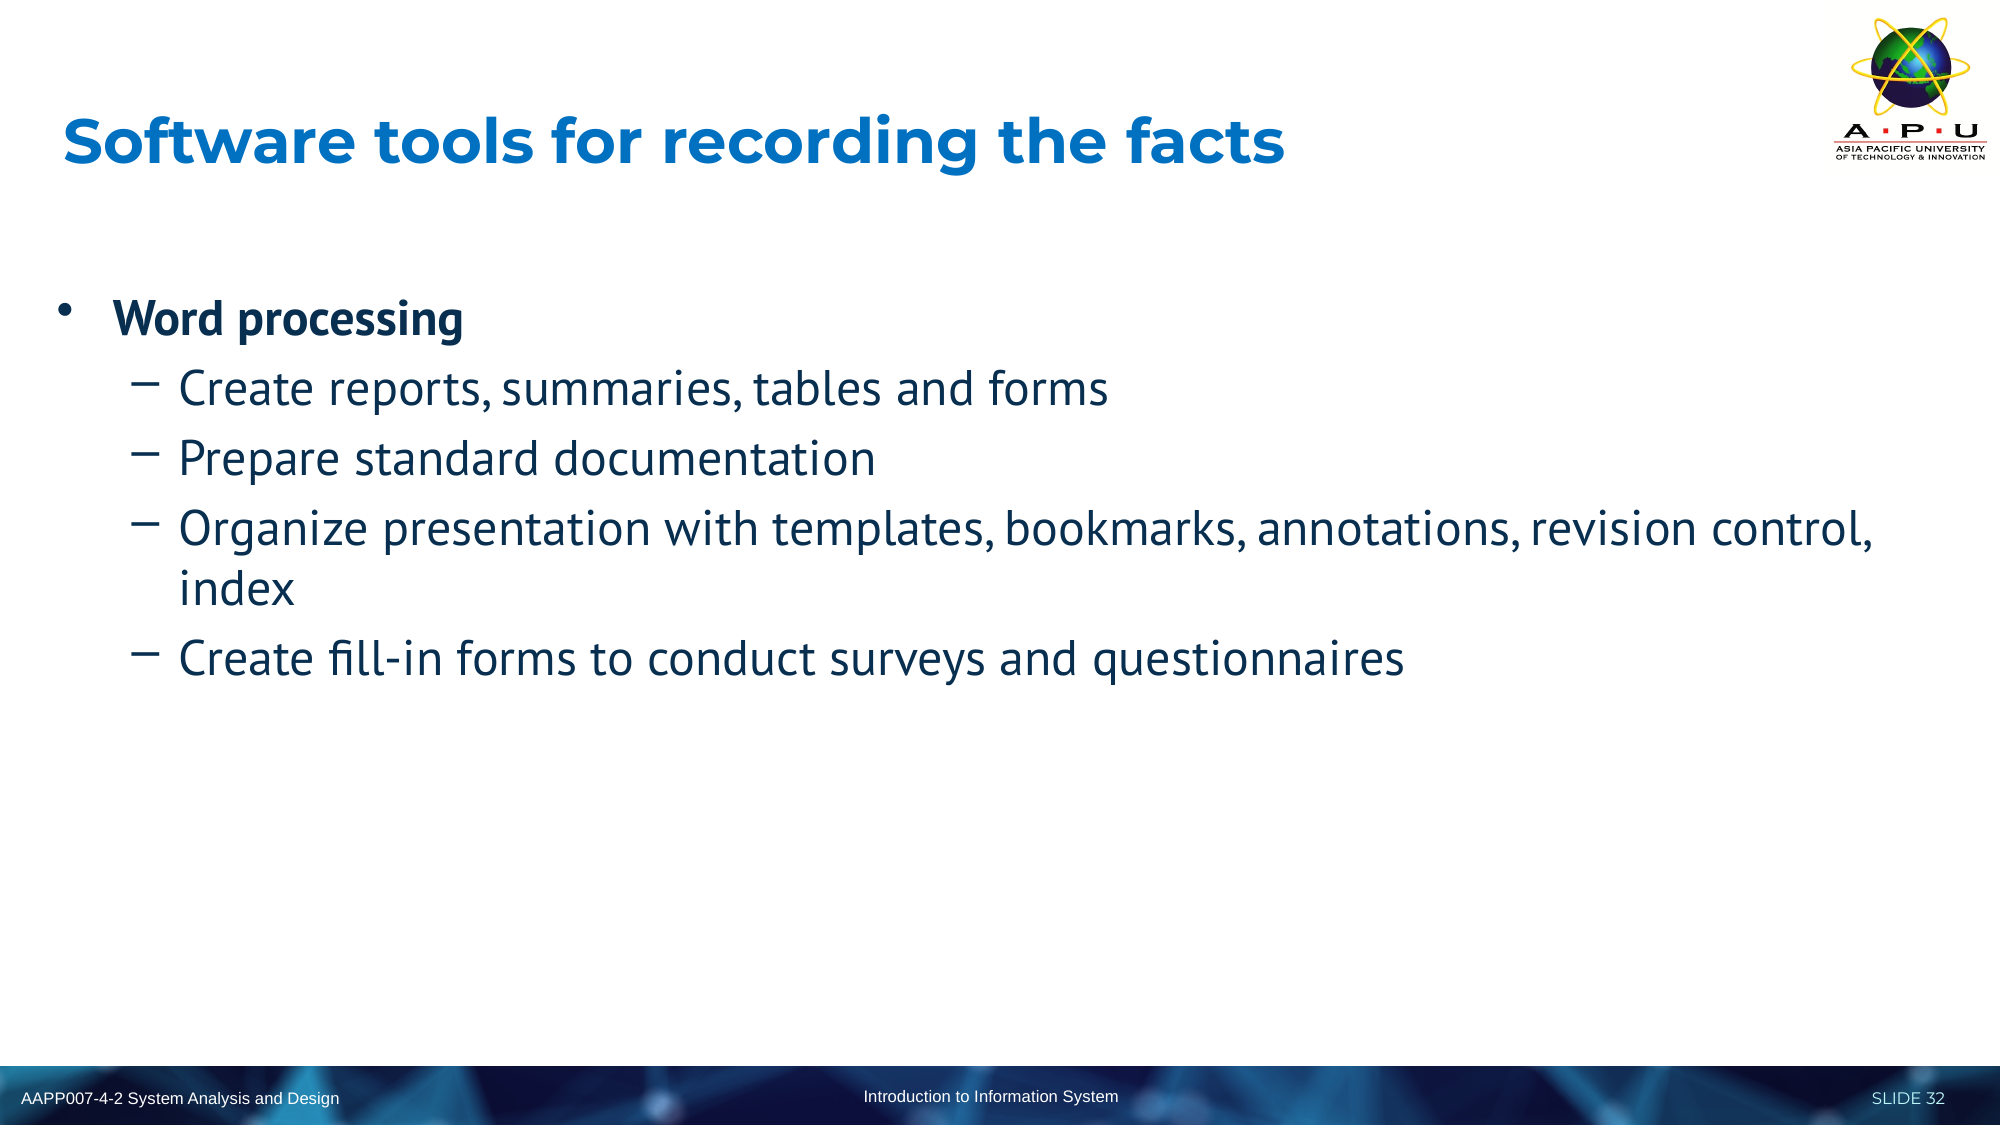

# Software tools for recording the facts
Word processing
Create reports, summaries, tables and forms
Prepare standard documentation
Organize presentation with templates, bookmarks, annotations, revision control, index
Create fill-in forms to conduct surveys and questionnaires